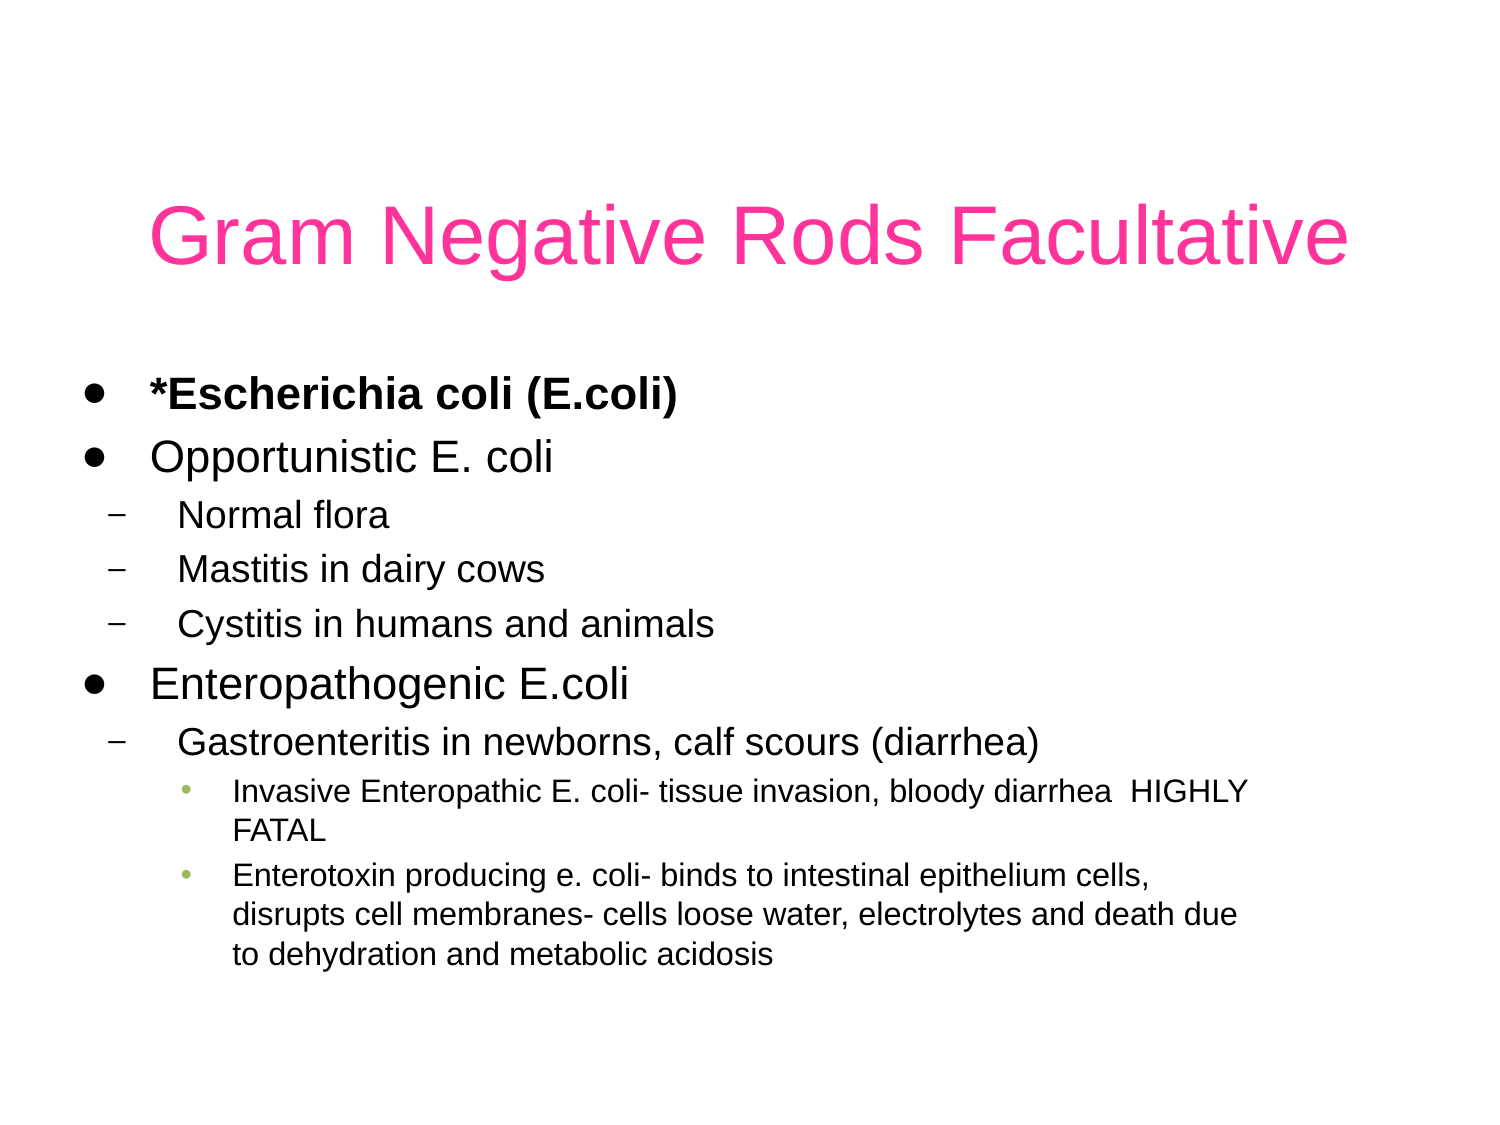

# Gram Negative Rods Facultative
*Escherichia coli (E.coli)
Opportunistic E. coli
Normal flora
Mastitis in dairy cows
Cystitis in humans and animals
Enteropathogenic E.coli
Gastroenteritis in newborns, calf scours (diarrhea)
Invasive Enteropathic E. coli- tissue invasion, bloody diarrhea  HIGHLY FATAL
Enterotoxin producing e. coli- binds to intestinal epithelium cells, disrupts cell membranes- cells loose water, electrolytes and death due to dehydration and metabolic acidosis